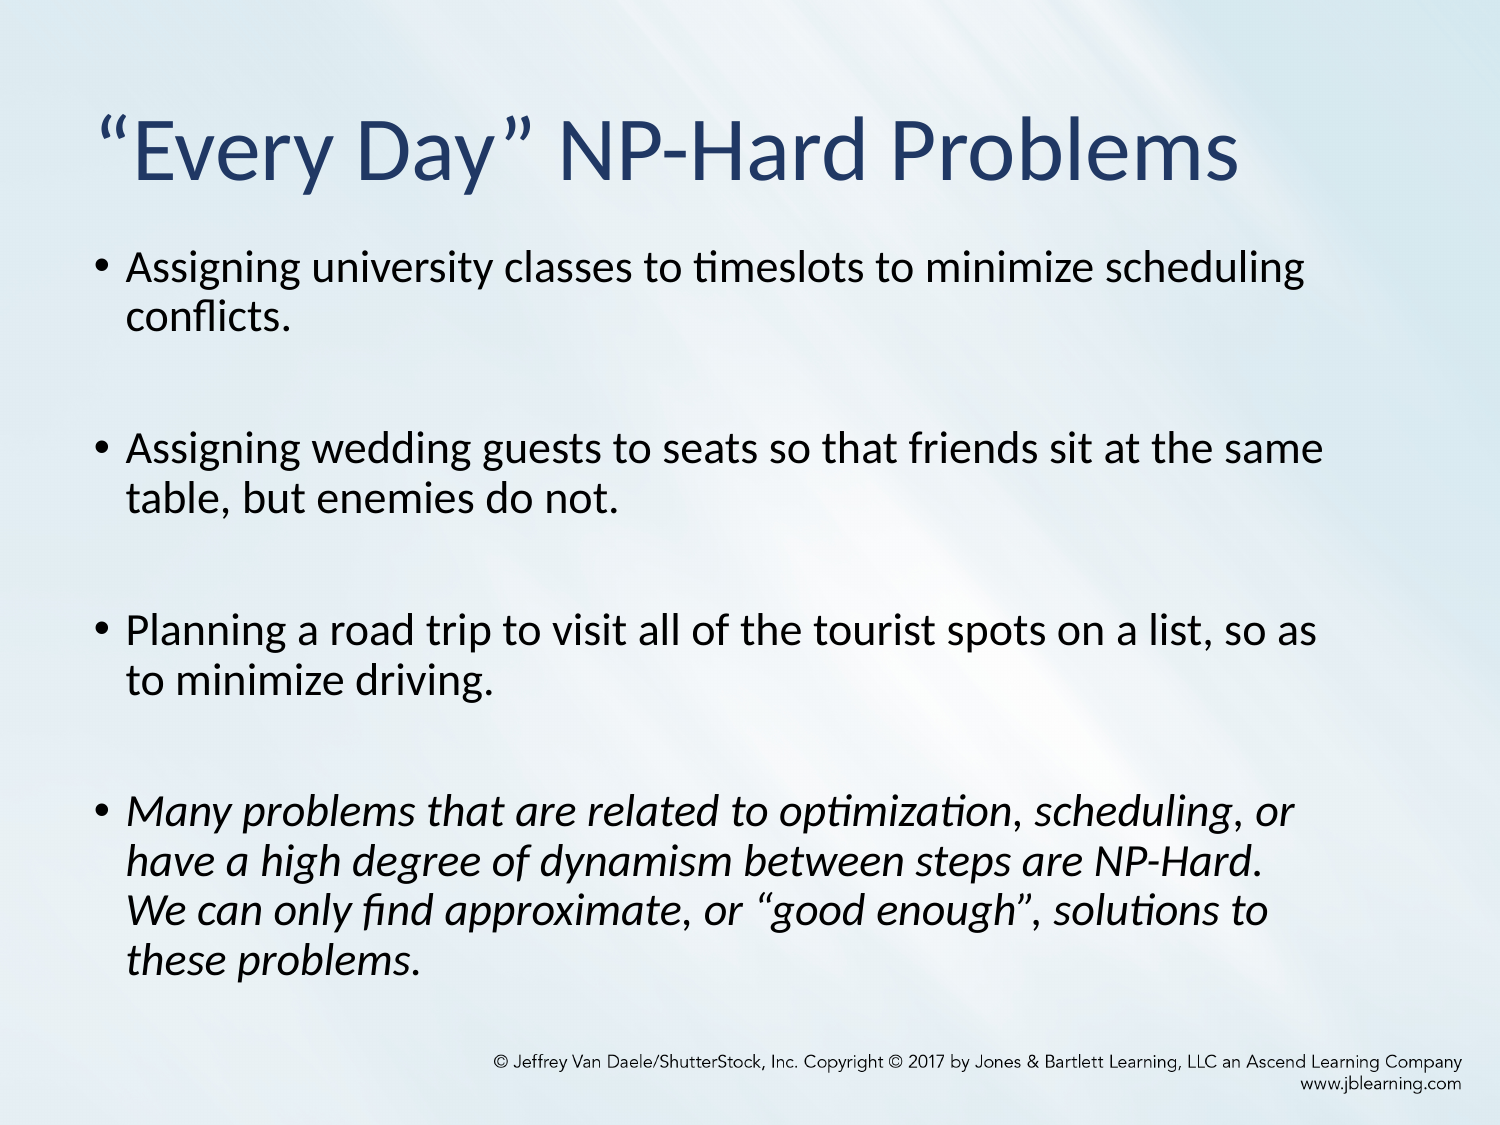

# “Every Day” NP-Hard Problems
Assigning university classes to timeslots to minimize scheduling conflicts.

Assigning wedding guests to seats so that friends sit at the same table, but enemies do not.

Planning a road trip to visit all of the tourist spots on a list, so as to minimize driving.

Many problems that are related to optimization, scheduling, or have a high degree of dynamism between steps are NP-Hard.  We can only find approximate, or “good enough”, solutions to these problems.